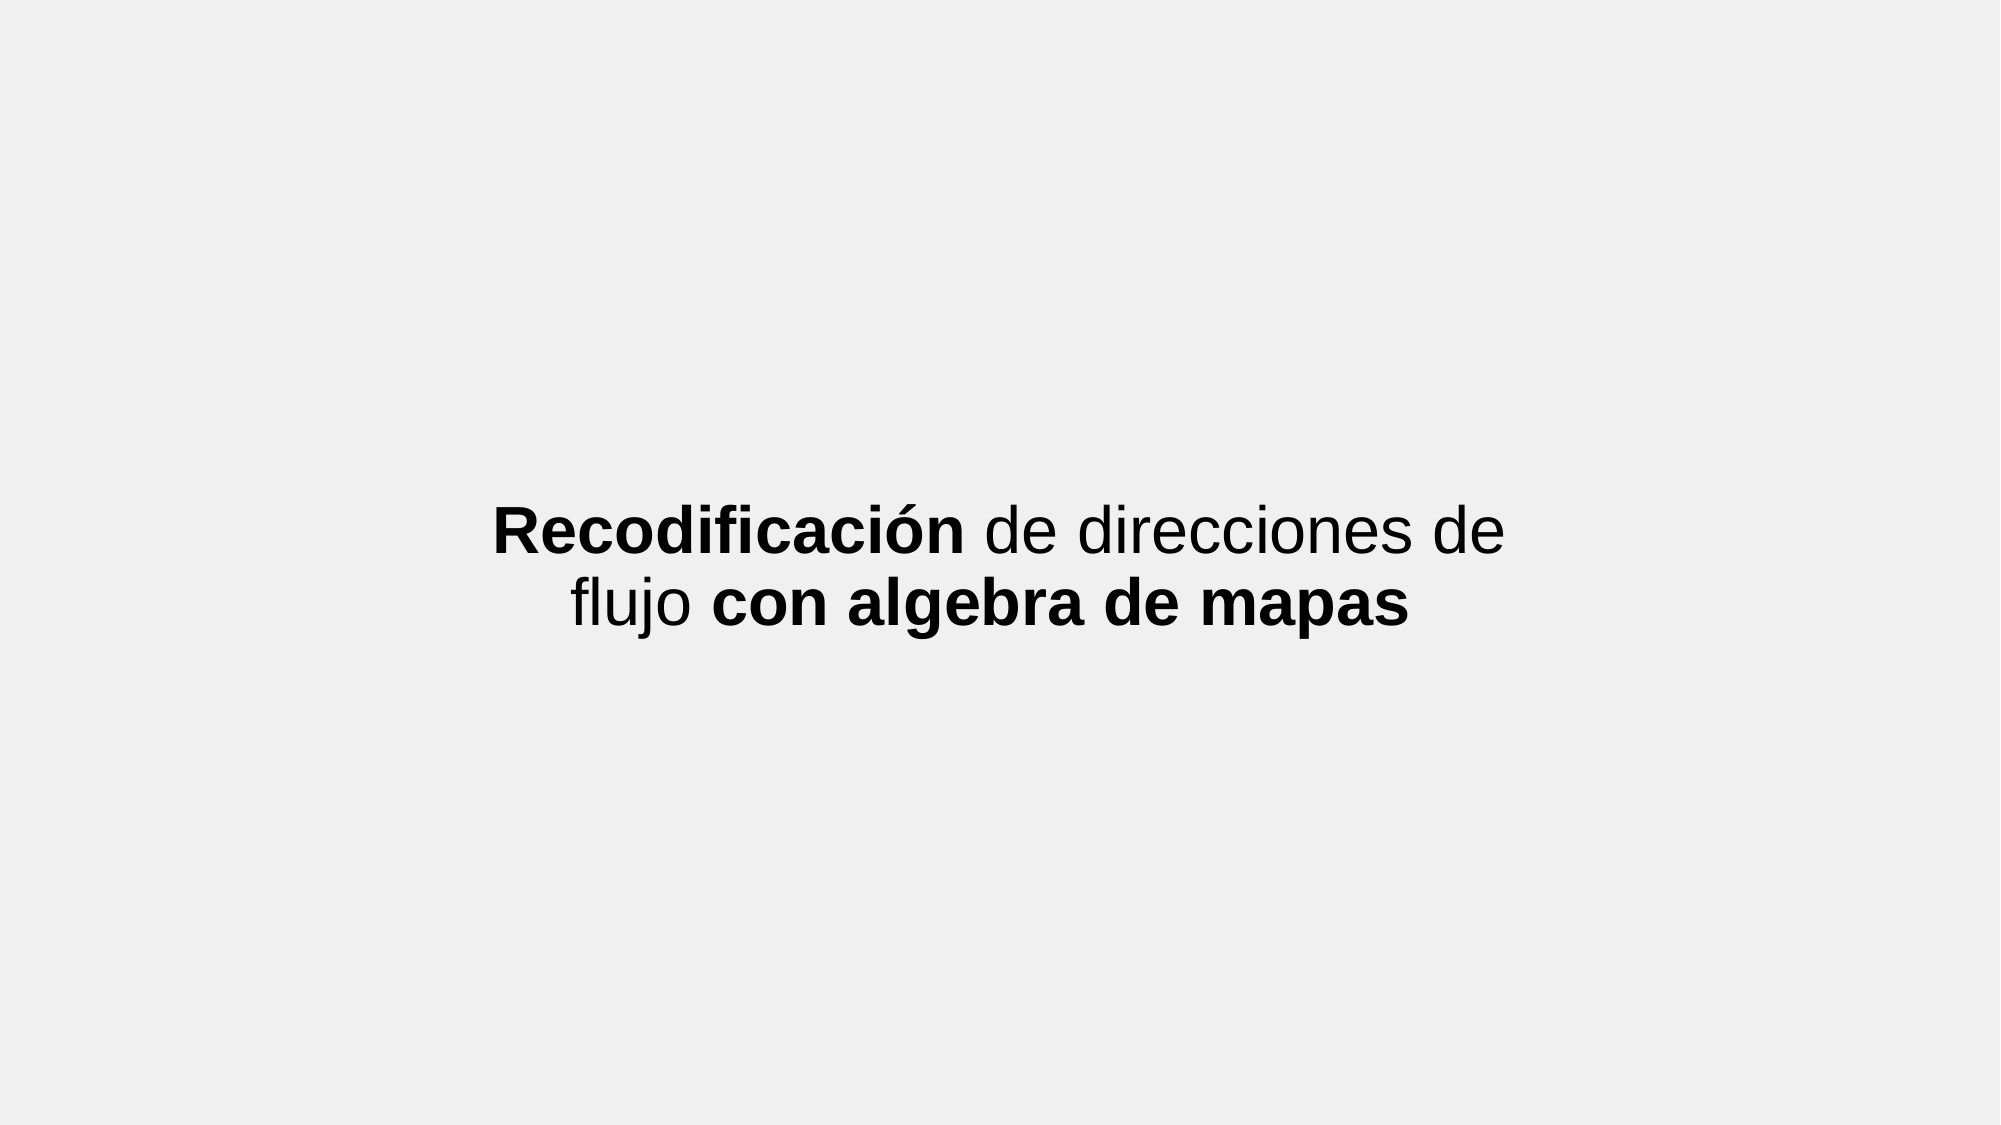

Recodificación de direcciones de flujo con algebra de mapas